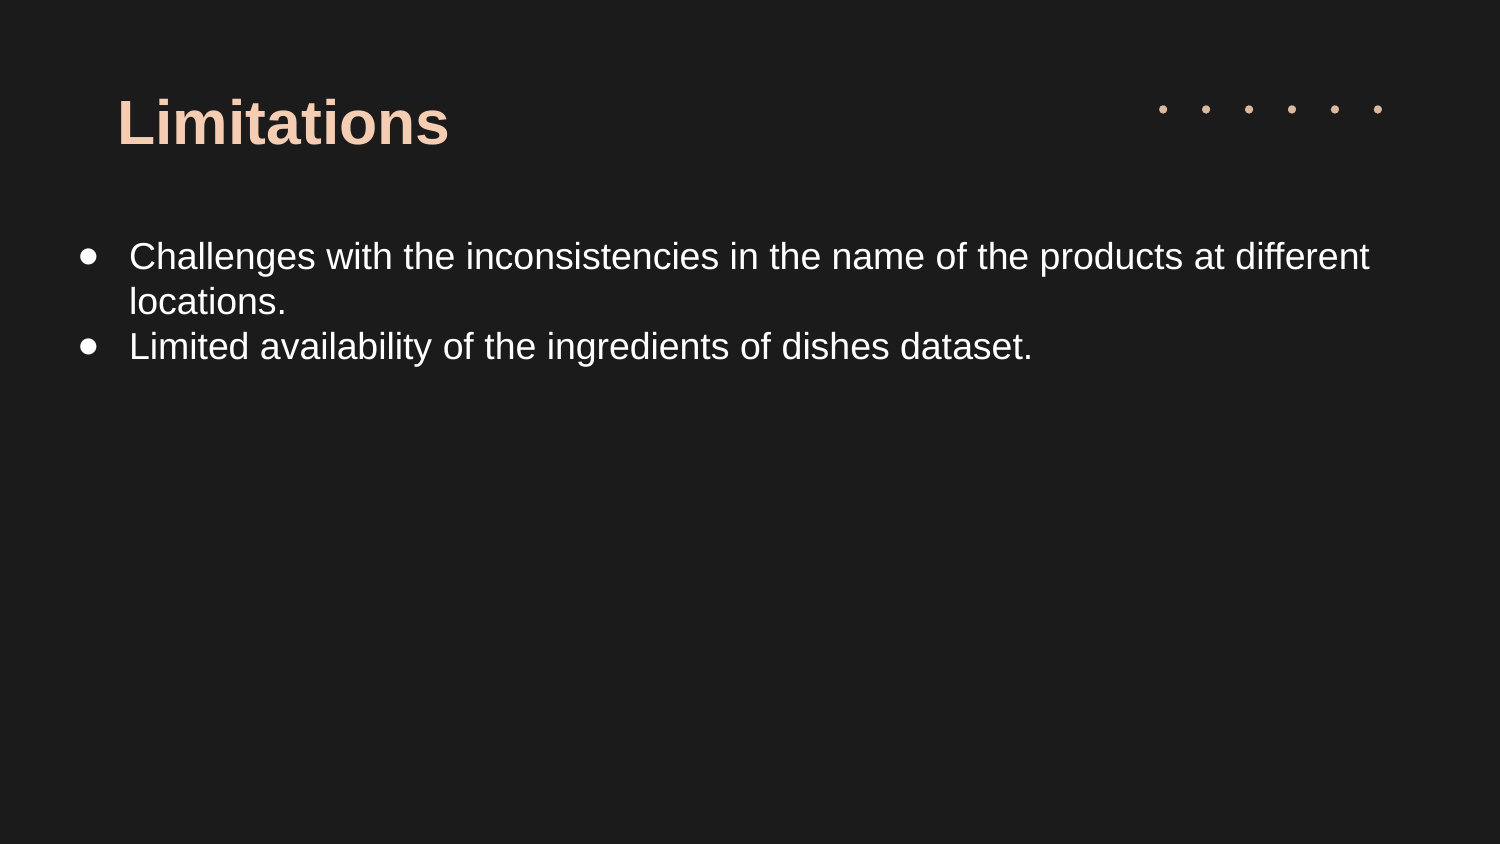

Limitations
Challenges with the inconsistencies in the name of the products at different locations.
Limited availability of the ingredients of dishes dataset.

Try editing this text according to your needs